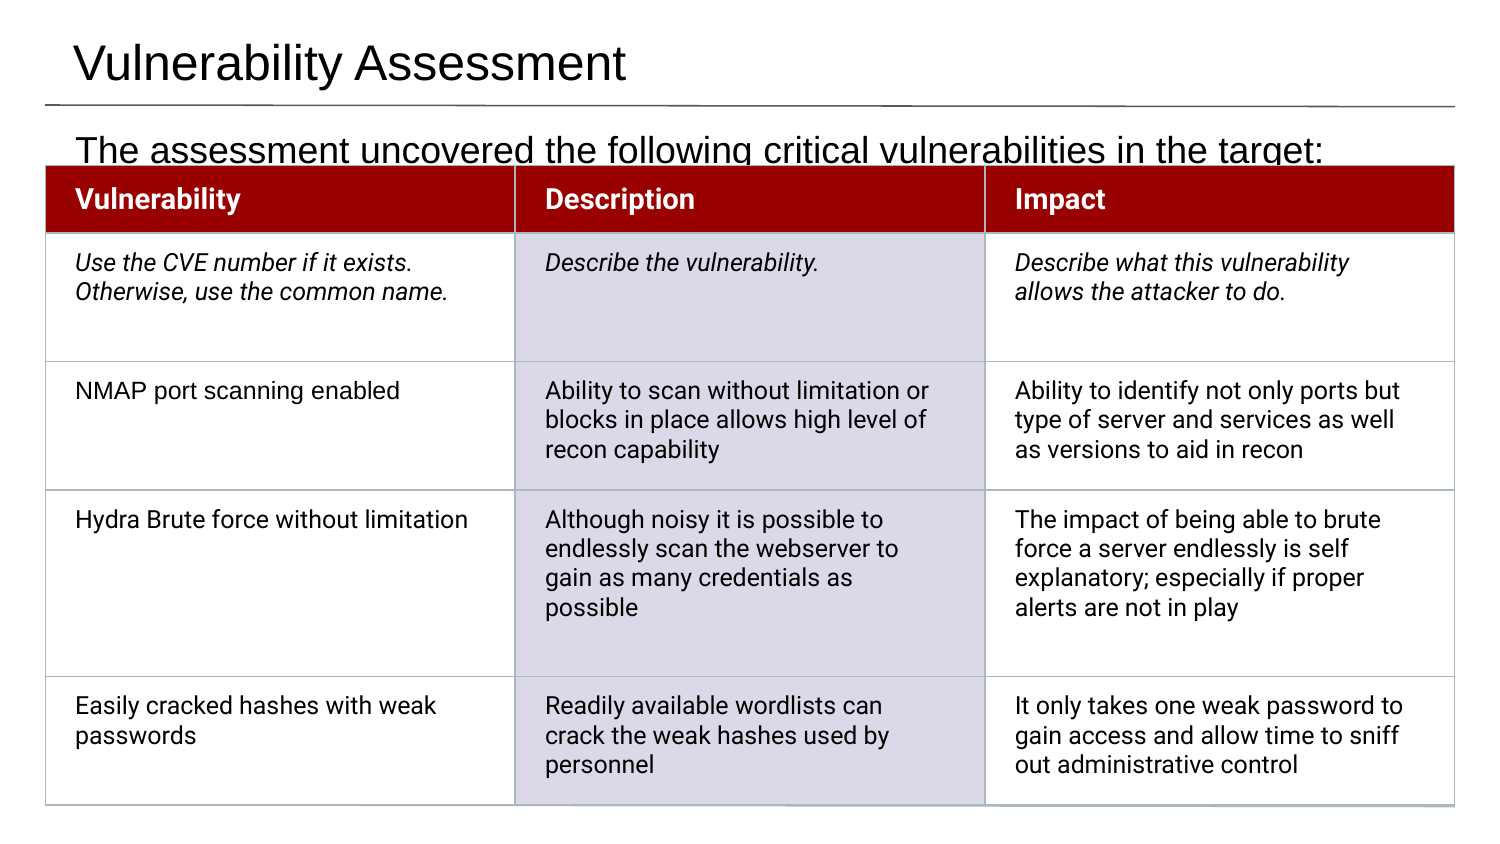

# Vulnerability Assessment
The assessment uncovered the following critical vulnerabilities in the target:
| Vulnerability | Description | Impact |
| --- | --- | --- |
| Use the CVE number if it exists. Otherwise, use the common name. | Describe the vulnerability. | Describe what this vulnerability allows the attacker to do. |
| NMAP port scanning enabled | Ability to scan without limitation or blocks in place allows high level of recon capability | Ability to identify not only ports but type of server and services as well as versions to aid in recon |
| Hydra Brute force without limitation | Although noisy it is possible to endlessly scan the webserver to gain as many credentials as possible | The impact of being able to brute force a server endlessly is self explanatory; especially if proper alerts are not in play |
| Easily cracked hashes with weak passwords | Readily available wordlists can crack the weak hashes used by personnel | It only takes one weak password to gain access and allow time to sniff out administrative control |